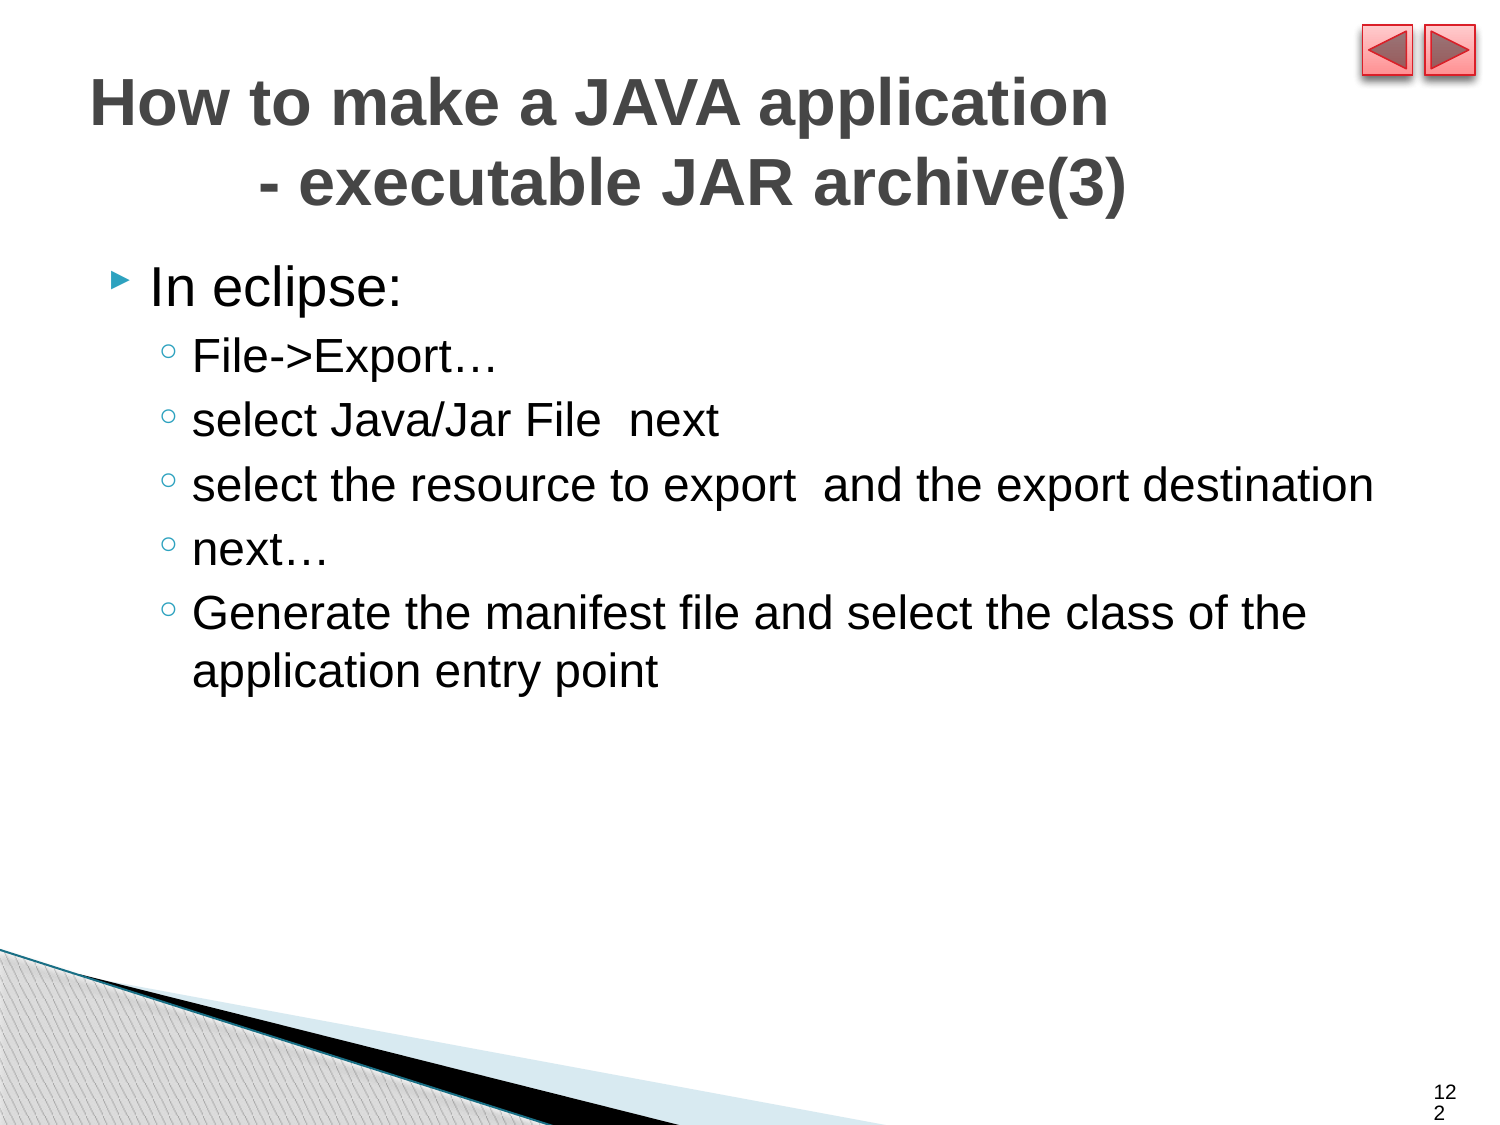

# How to make a JAVA application - executable JAR archive(3)
In eclipse:
File->Export…
select Java/Jar File  next
select the resource to export  and the export destination
next…
Generate the manifest file and select the class of the application entry point

122